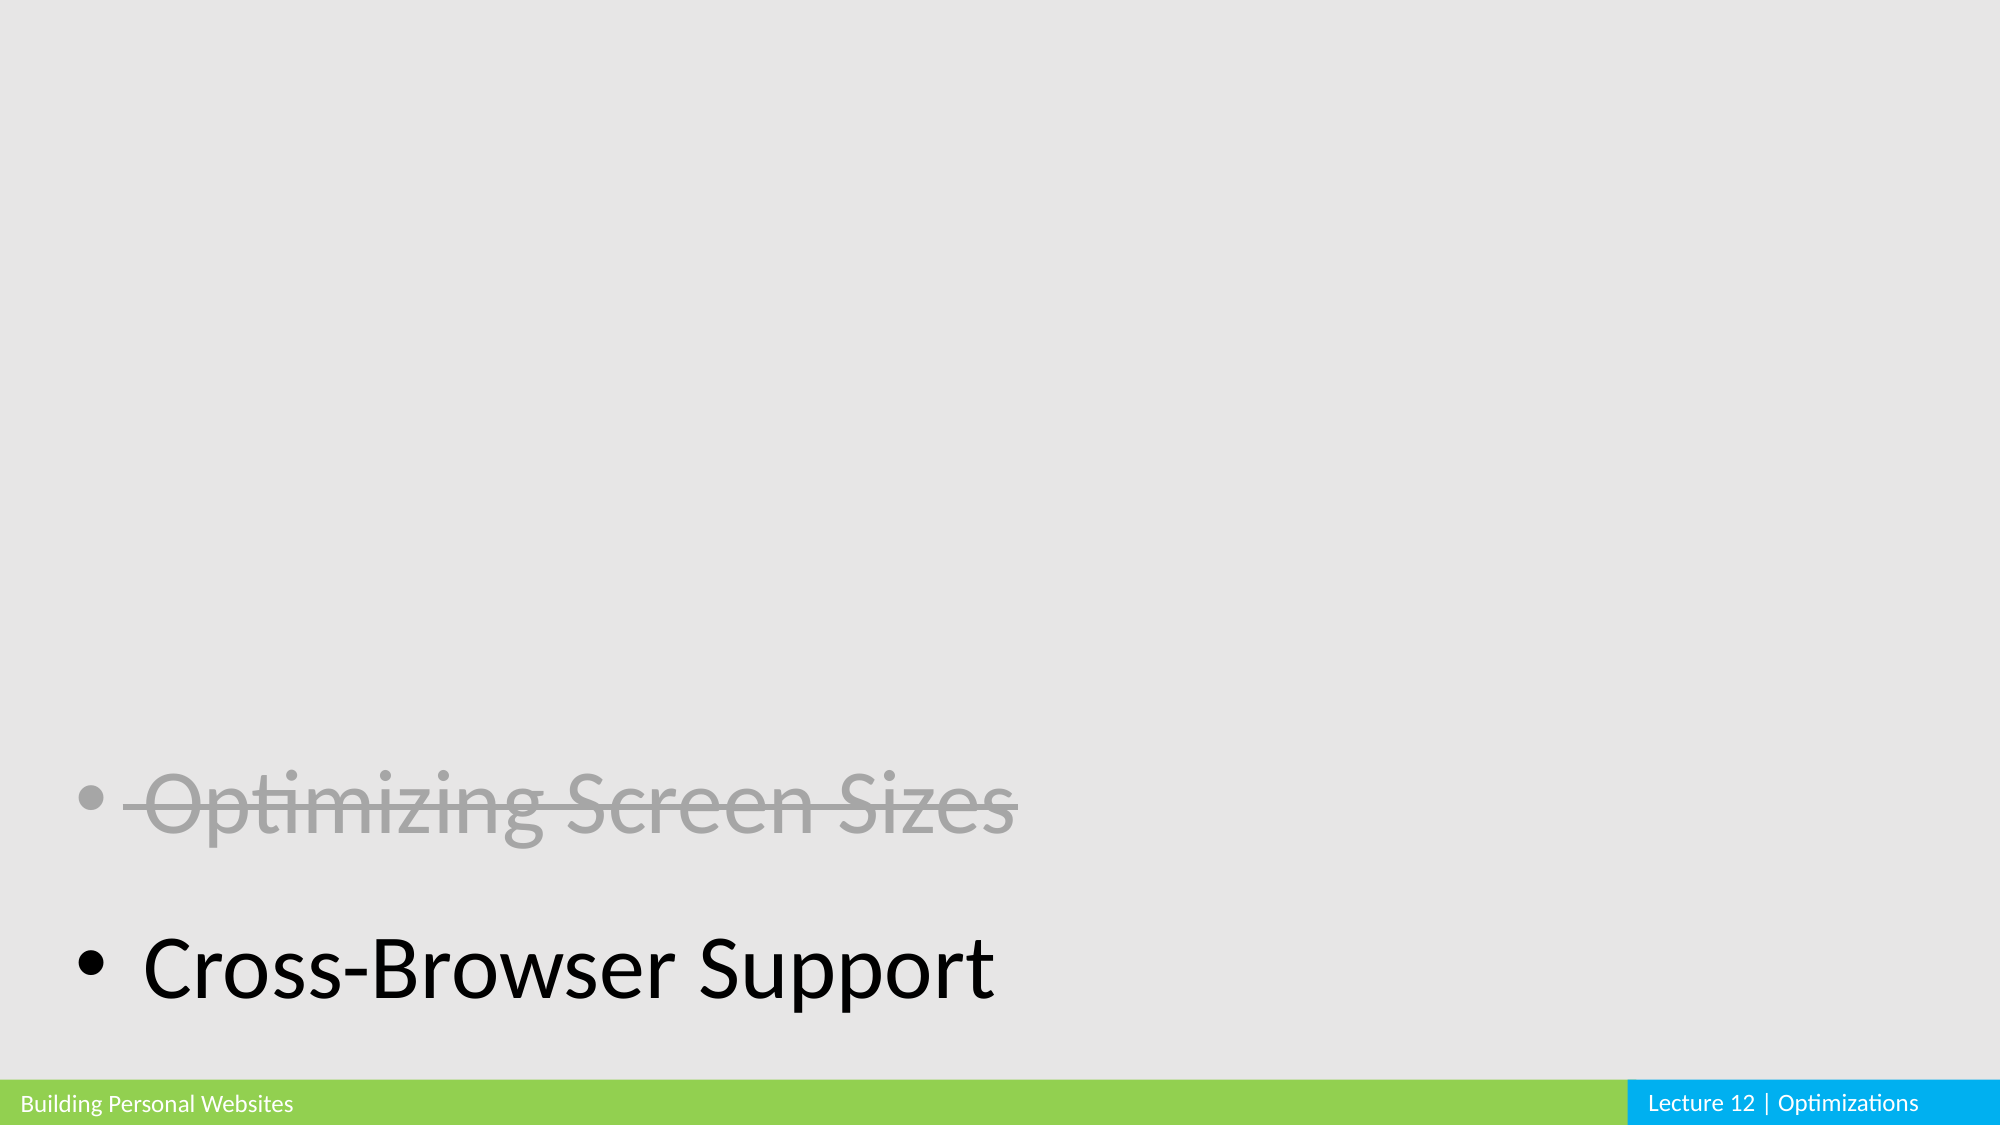

Optimizing Screen Sizes
 Cross-Browser Support
Lecture 12 | Optimizations

Building Personal Websites